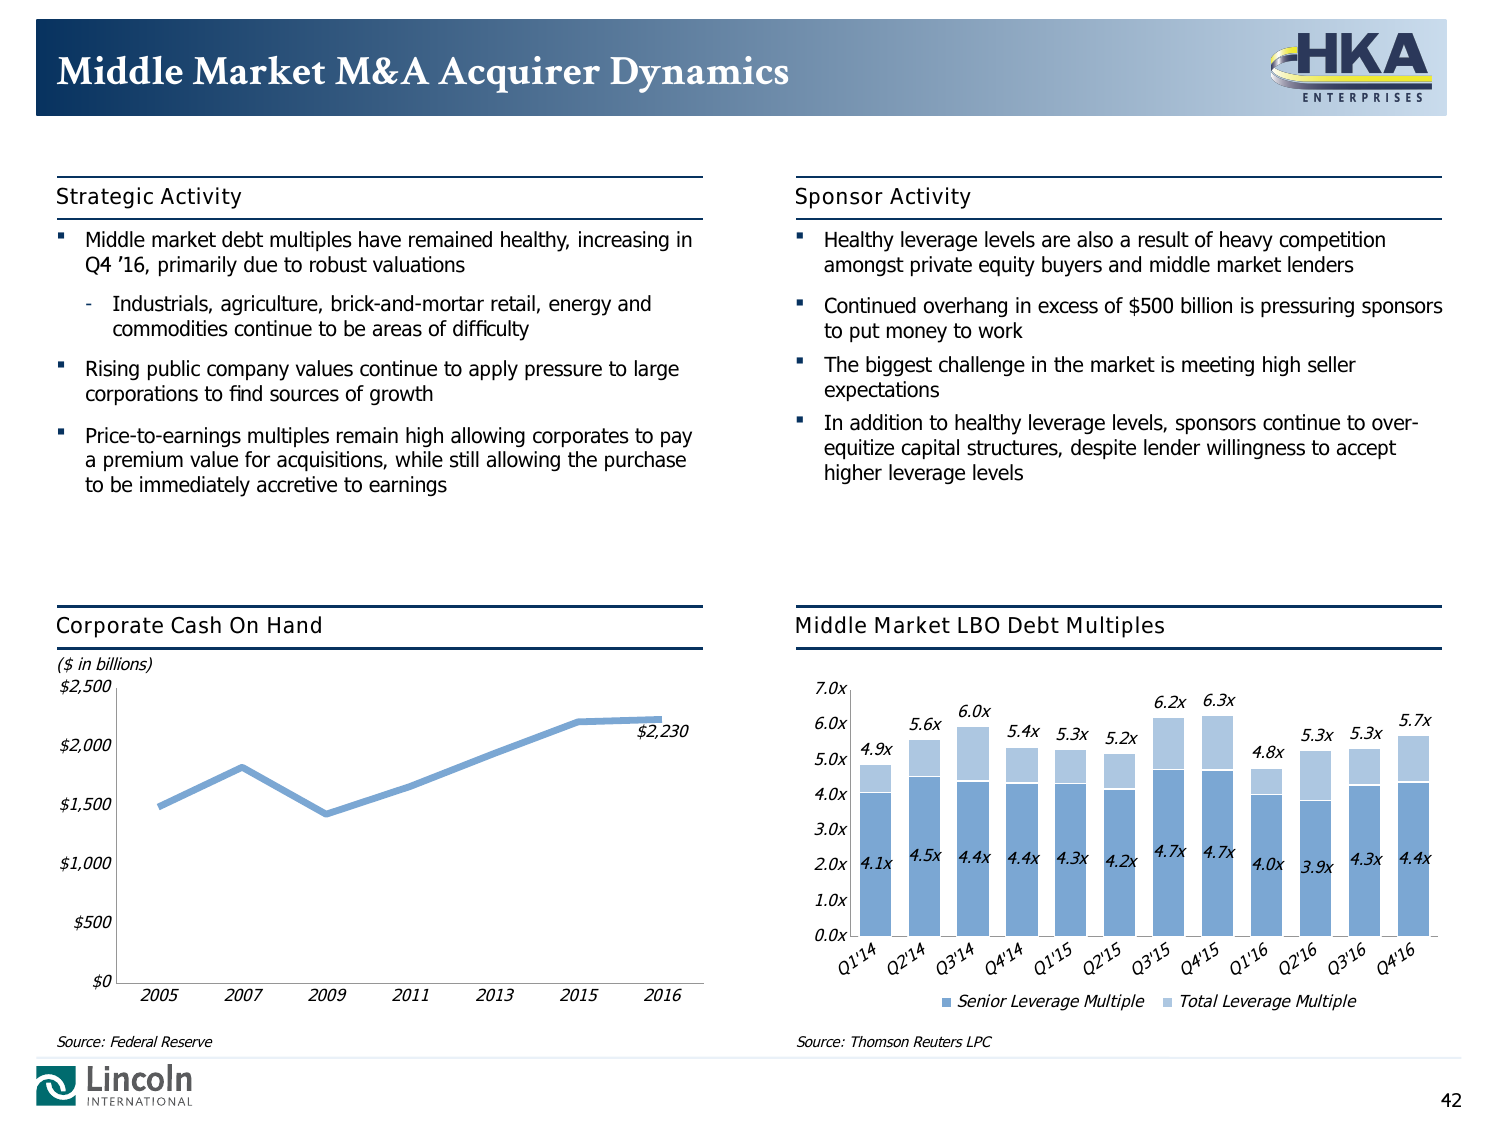

# Middle Market M&A Acquirer Dynamics
| Strategic Activity |
| --- |
| Sponsor Activity |
| --- |
Middle market debt multiples have remained healthy, increasing in Q4 ’16, primarily due to robust valuations
Industrials, agriculture, brick-and-mortar retail, energy and commodities continue to be areas of difficulty
Rising public company values continue to apply pressure to large corporations to find sources of growth
Price-to-earnings multiples remain high allowing corporates to pay a premium value for acquisitions, while still allowing the purchase to be immediately accretive to earnings
Healthy leverage levels are also a result of heavy competition amongst private equity buyers and middle market lenders
Continued overhang in excess of $500 billion is pressuring sponsors to put money to work
The biggest challenge in the market is meeting high seller expectations
In addition to healthy leverage levels, sponsors continue to over-equitize capital structures, despite lender willingness to accept higher leverage levels
($ in billions)
| Corporate Cash On Hand |
| --- |
| Middle Market LBO Debt Multiples |
| --- |

### Chart

| Category | # Transactions |
|---|---|
| 2005 | 1488.635 |
| 2007 | 1825.614 |
| 2009 | 1428.009 |
| 2011 | 1662.595 |
| 2013 | 1941.305 |
| 2015 | 2209.066 |
| 2016 | 2230.01 |

### Chart

| Category | Senior Leverage Multiple | Total Leverage Multiple |    |
|---|---|---|---|
| Q1'14 | 4.091654163540885 | 0.8130232558139534 | 4.904677419354838 |
| Q2'14 | 4.546972222222222 | 1.0521138768638778 | 5.5990860990861 |
| Q3'14 | 4.425164978604033 | 1.535483169544115 | 5.960648148148148 |
| Q4'14 | 4.36 | 1.0299999999999994 | 5.39 |
| Q1'15 | 4.344 | 0.97 | 5.314 |
| Q2'15 | 4.19 | 1.01 | 5.2 |
| Q3'15 | 4.74 | 1.4799999999999995 | 6.22 |
| Q4'15 | 4.726 | 1.57 | 6.296 |
| Q1'16 | 4.04 | 0.75 | 4.79 |
| Q2'16 | 3.871 | 1.43 | 5.301 |
| Q3'16 | 4.3 | 1.048 | 5.348 |
| Q4'16 | 4.386 | 1.3239999999999998 | 5.71 |
Source: Federal Reserve
Source: Thomson Reuters LPC

42